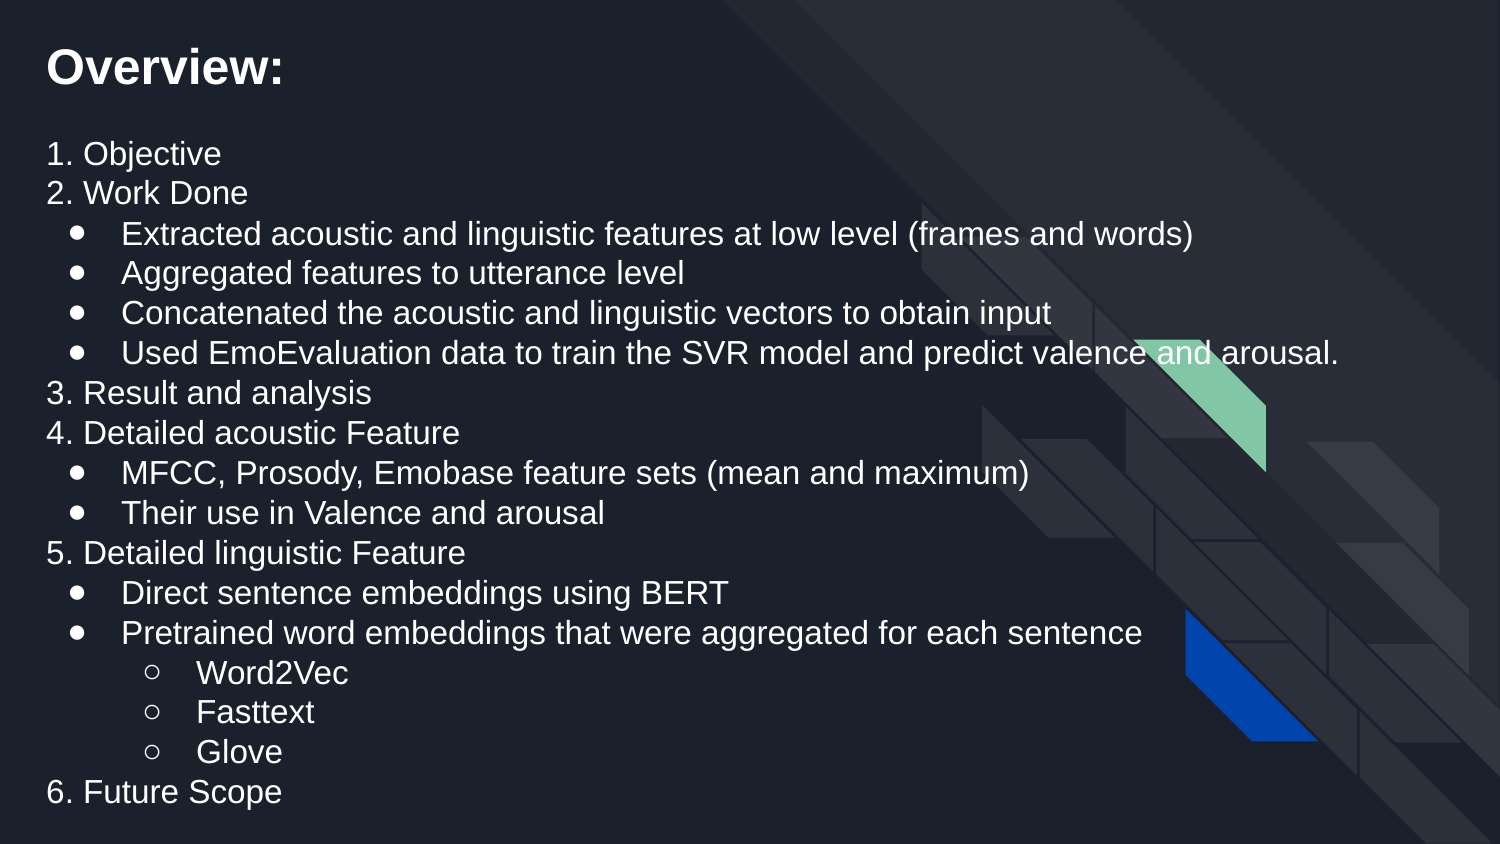

# Overview:

1. Objective
2. Work Done
Extracted acoustic and linguistic features at low level (frames and words)
Aggregated features to utterance level
Concatenated the acoustic and linguistic vectors to obtain input
Used EmoEvaluation data to train the SVR model and predict valence and arousal.
3. Result and analysis
4. Detailed acoustic Feature
MFCC, Prosody, Emobase feature sets (mean and maximum)
Their use in Valence and arousal
5. Detailed linguistic Feature
Direct sentence embeddings using BERT
Pretrained word embeddings that were aggregated for each sentence
Word2Vec
Fasttext
Glove
6. Future Scope